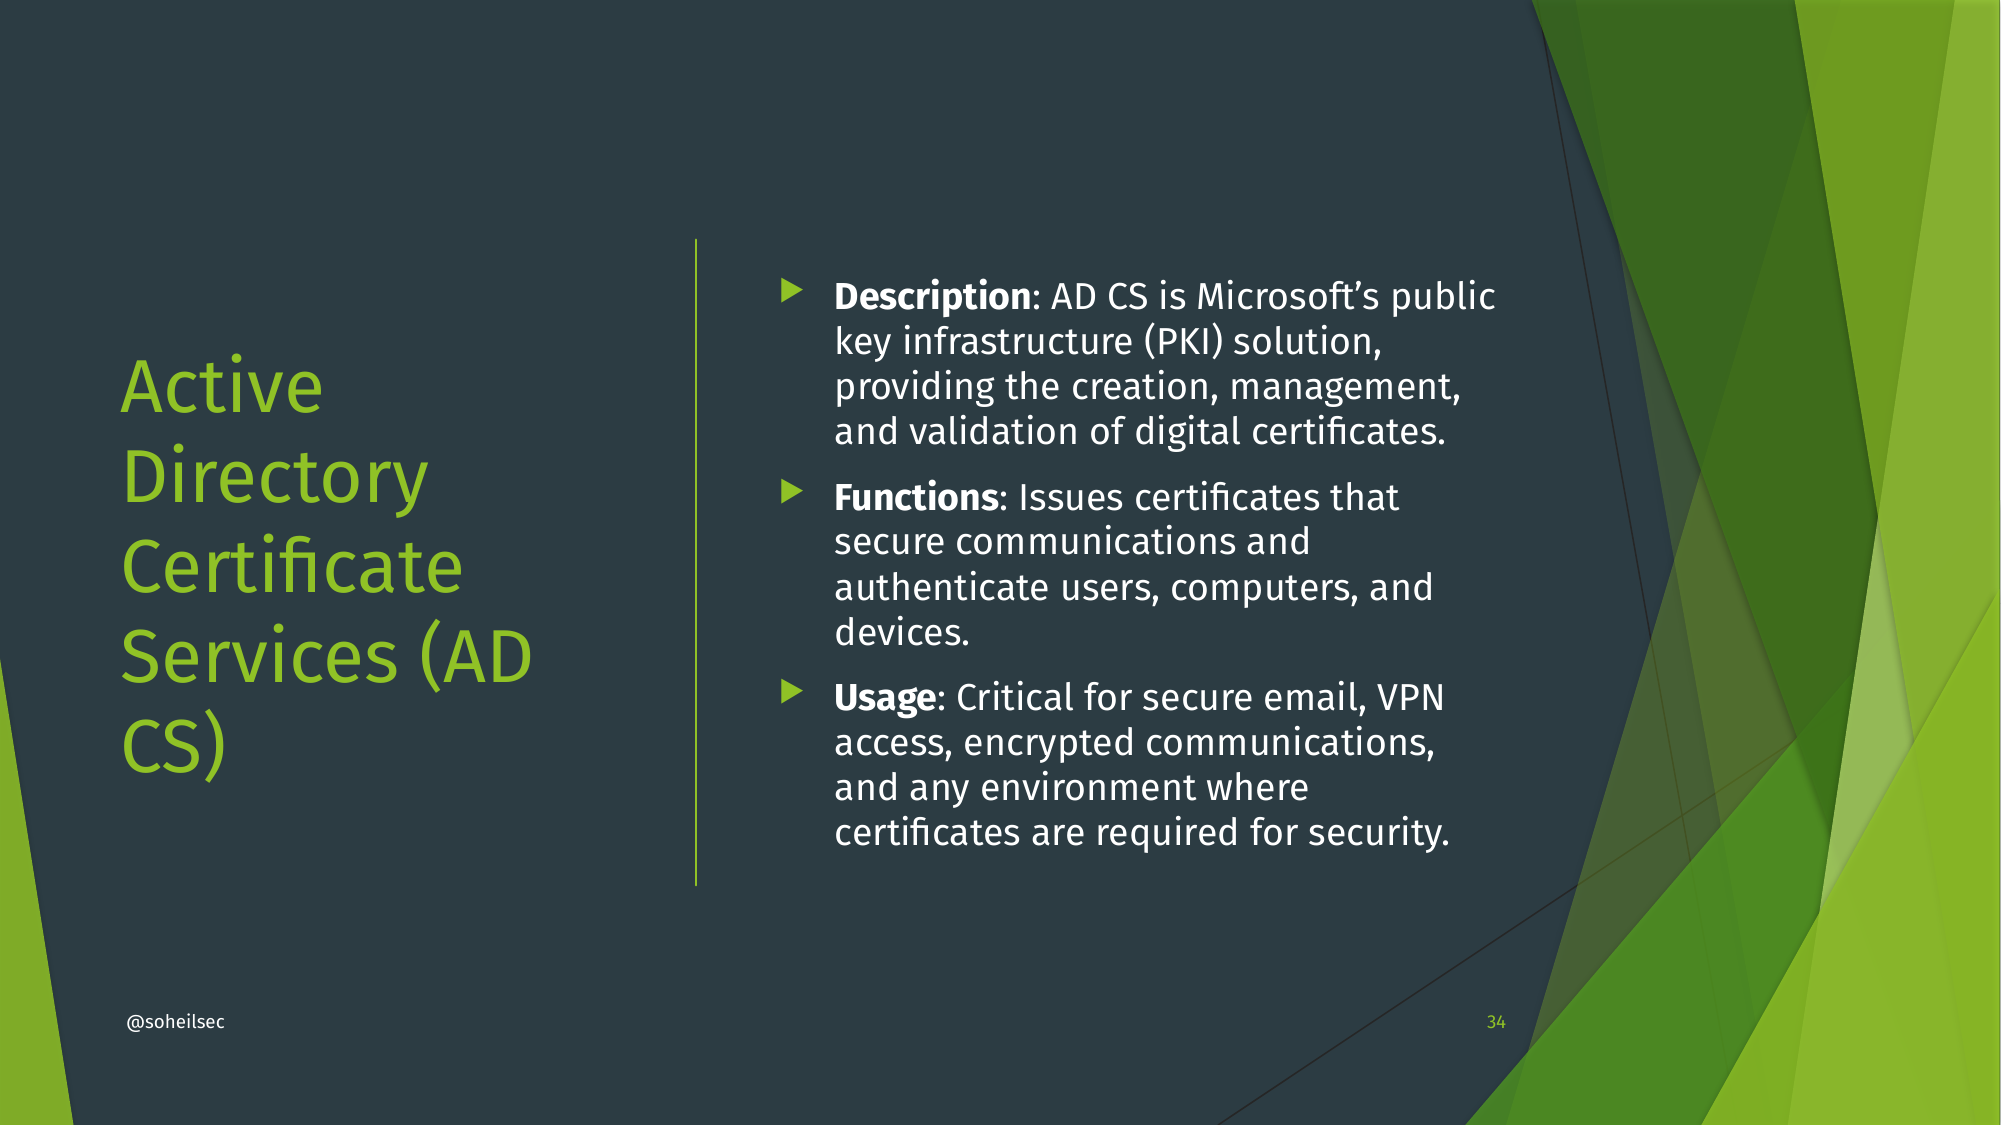

# Active Directory Certificate Services (AD CS)
Description: AD CS is Microsoft’s public key infrastructure (PKI) solution, providing the creation, management, and validation of digital certificates.
Functions: Issues certificates that secure communications and authenticate users, computers, and devices.
Usage: Critical for secure email, VPN access, encrypted communications, and any environment where certificates are required for security.
@soheilsec
34